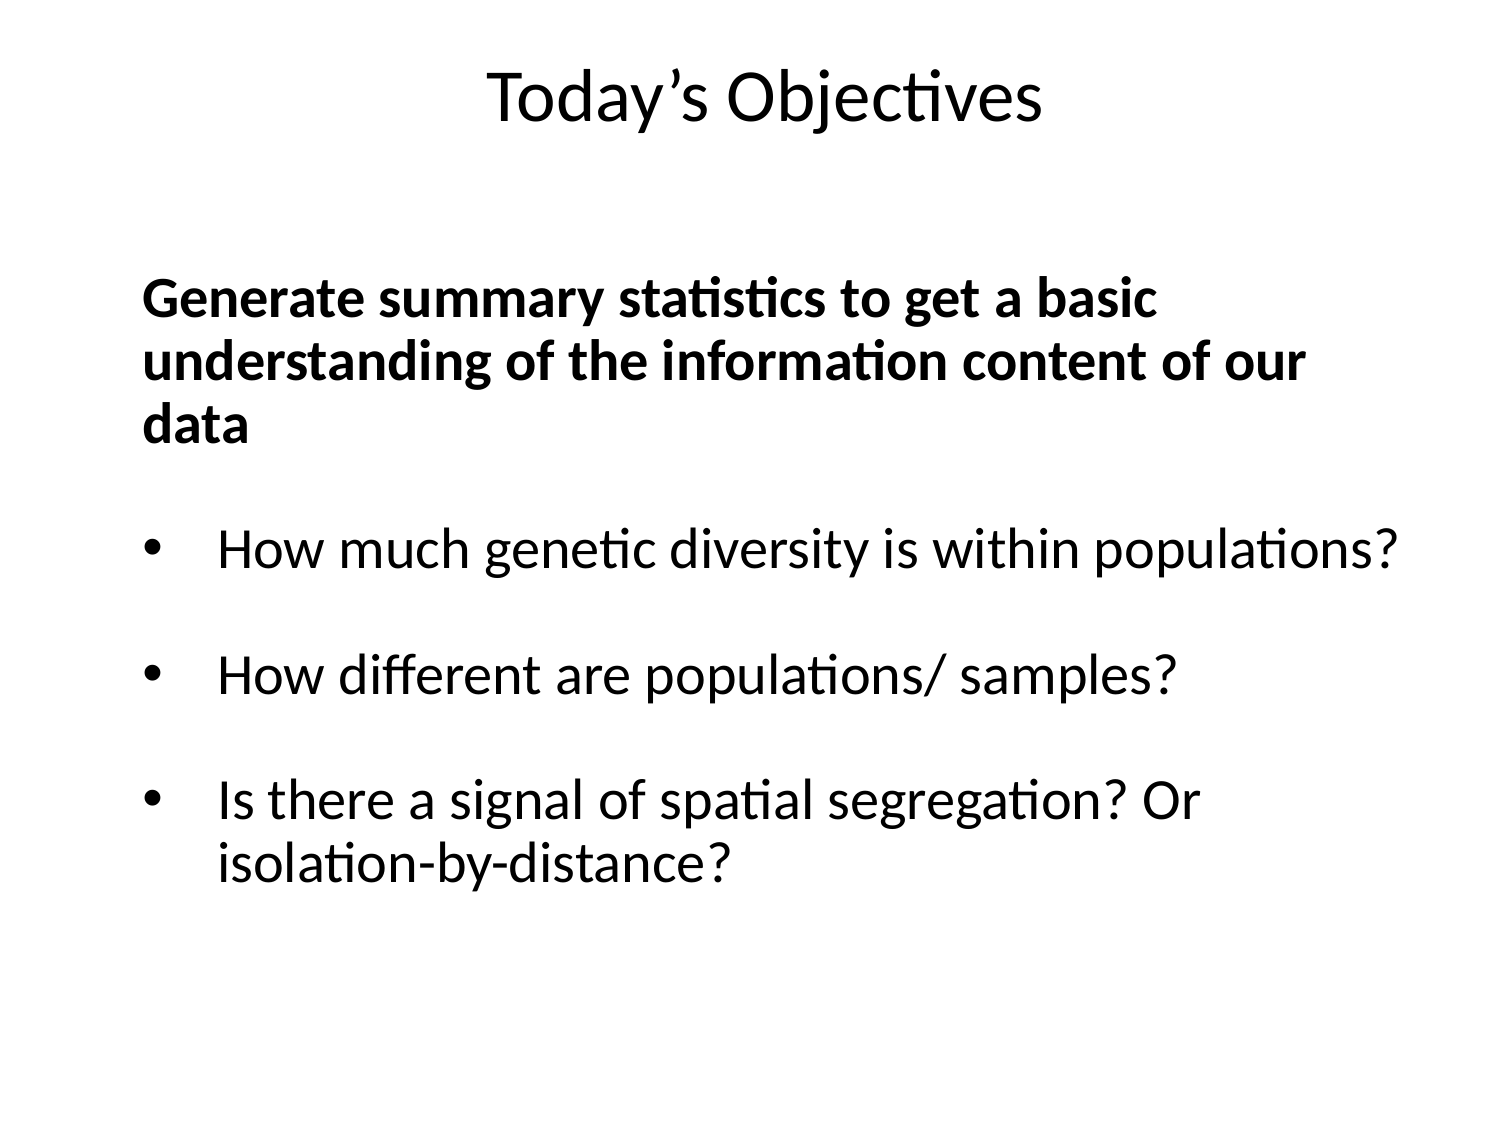

# Today’s Objectives
Generate summary statistics to get a basic understanding of the information content of our data

How much genetic diversity is within populations?

How different are populations/ samples?

Is there a signal of spatial segregation? Or isolation-by-distance?